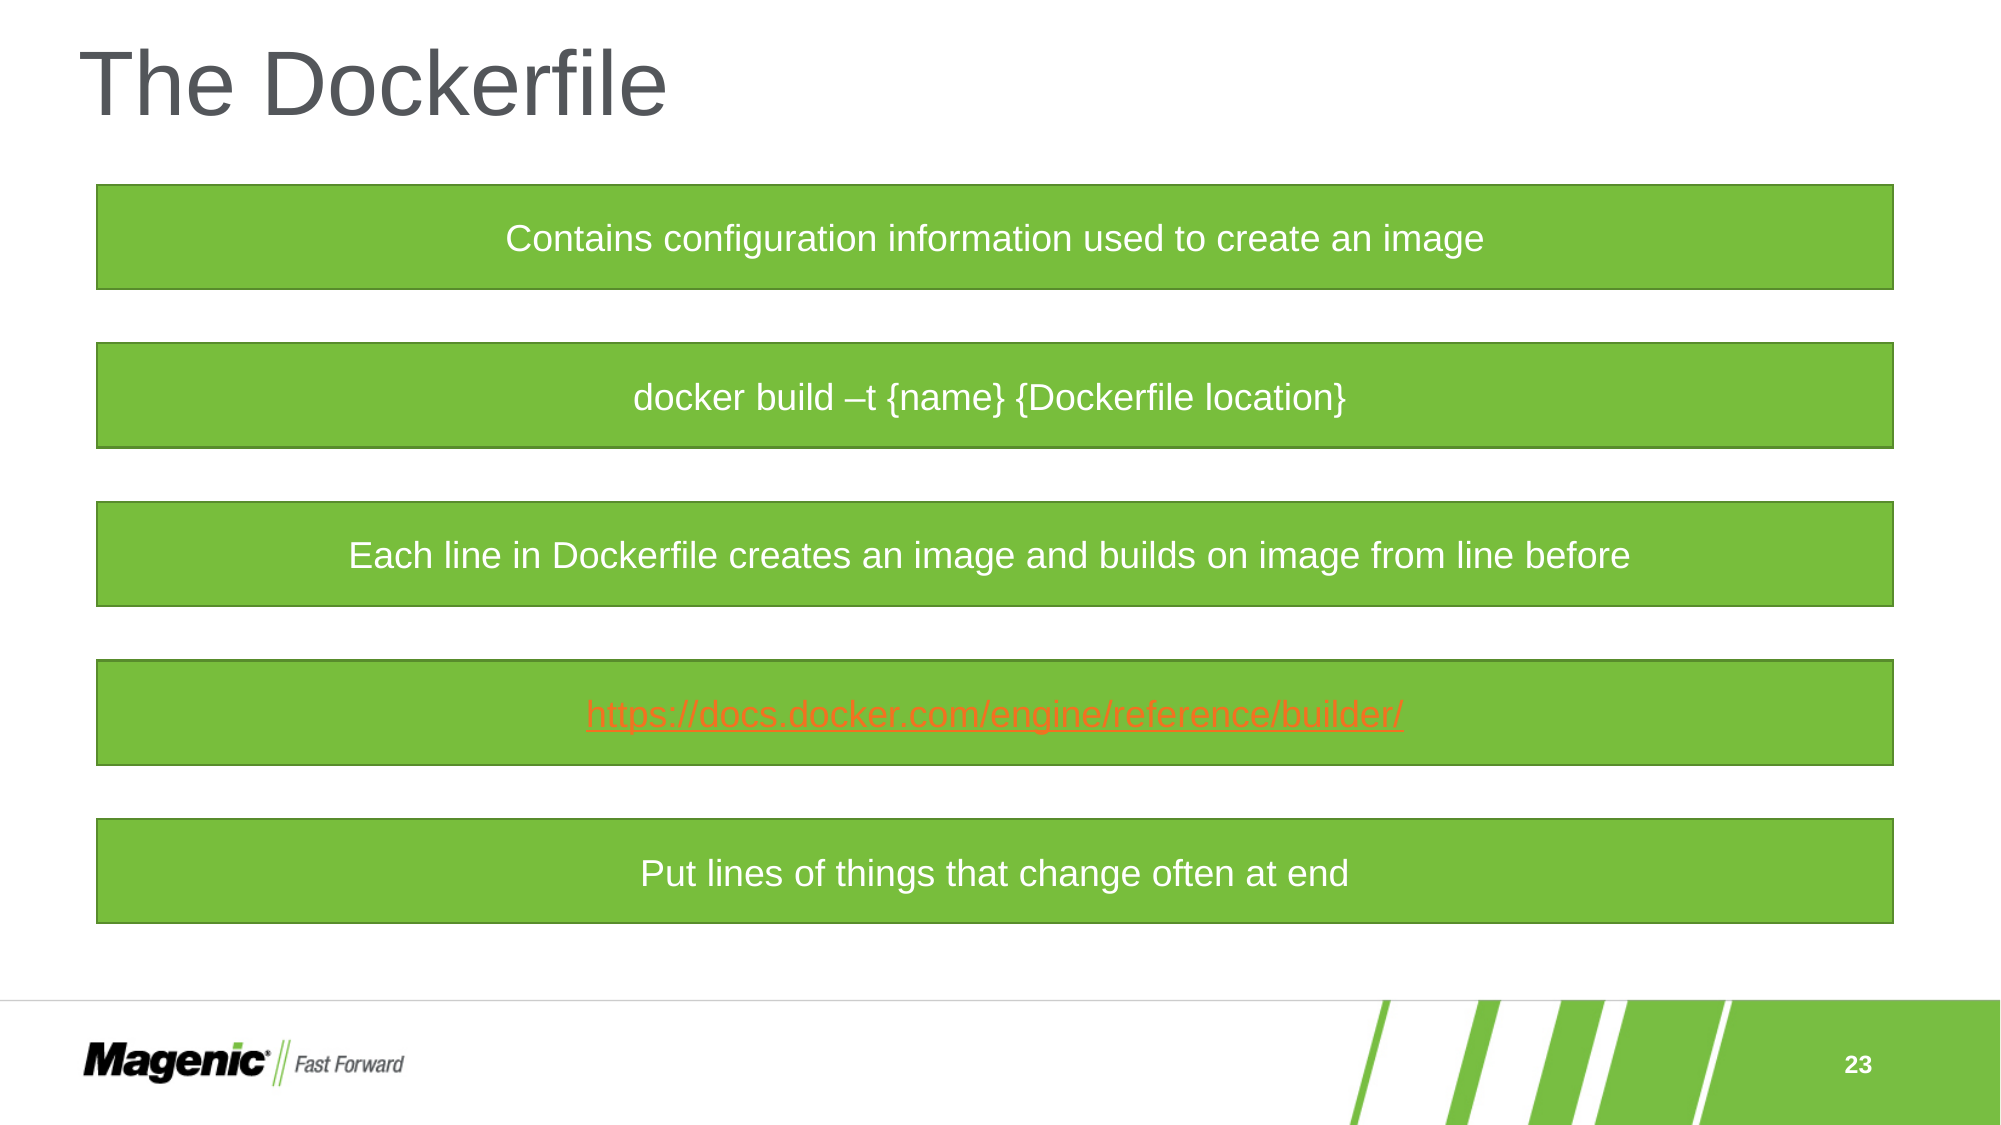

# The Dockerfile
Contains configuration information used to create an image
docker build –t {name} {Dockerfile location}
Each line in Dockerfile creates an image and builds on image from line before
https://docs.docker.com/engine/reference/builder/
Put lines of things that change often at end